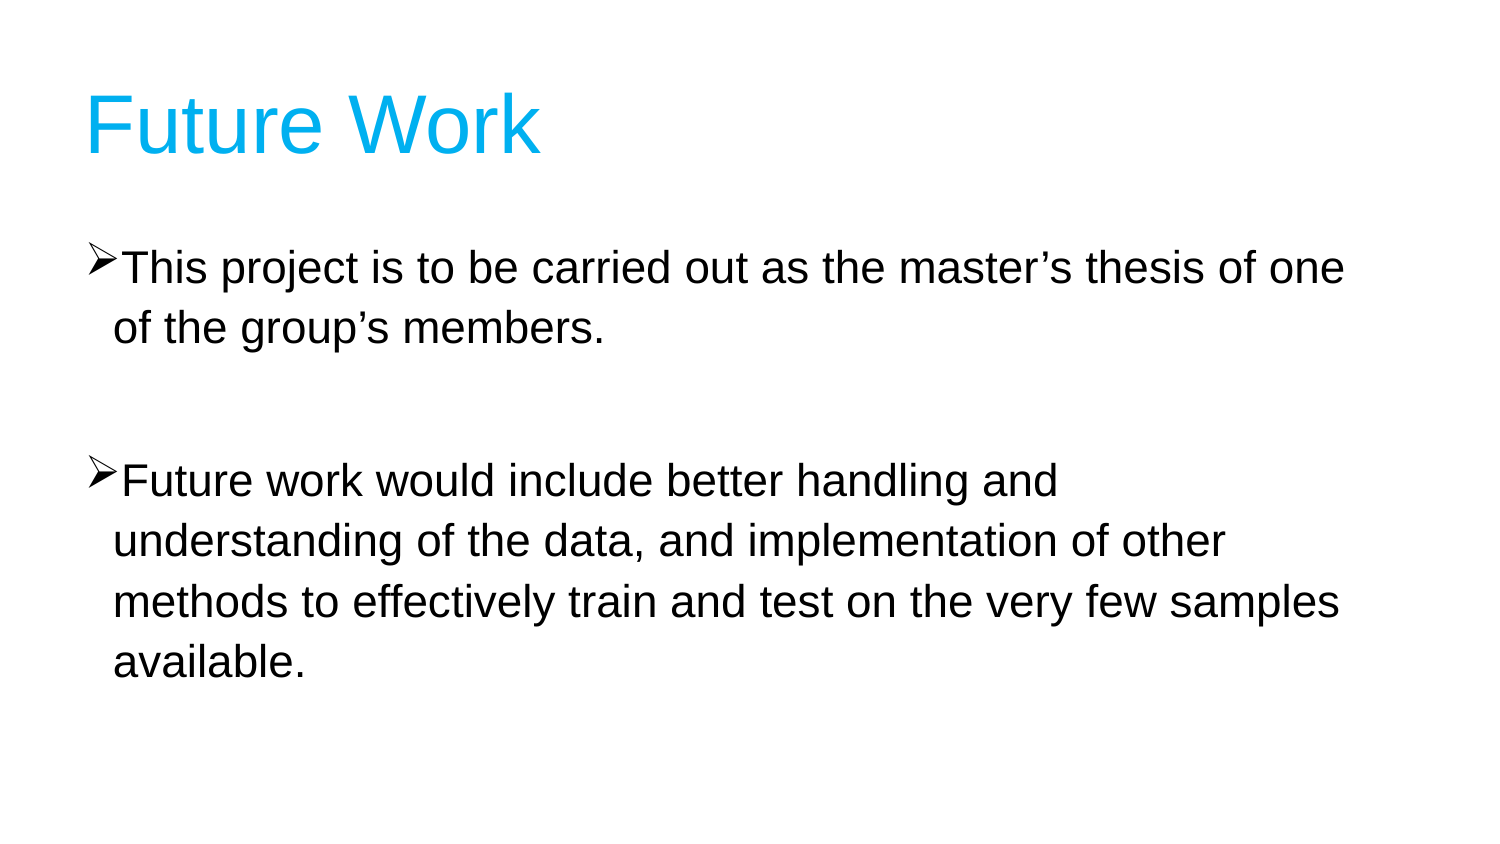

# Future Work
This project is to be carried out as the master’s thesis of one of the group’s members.

Future work would include better handling and understanding of the data, and implementation of other methods to effectively train and test on the very few samples available.